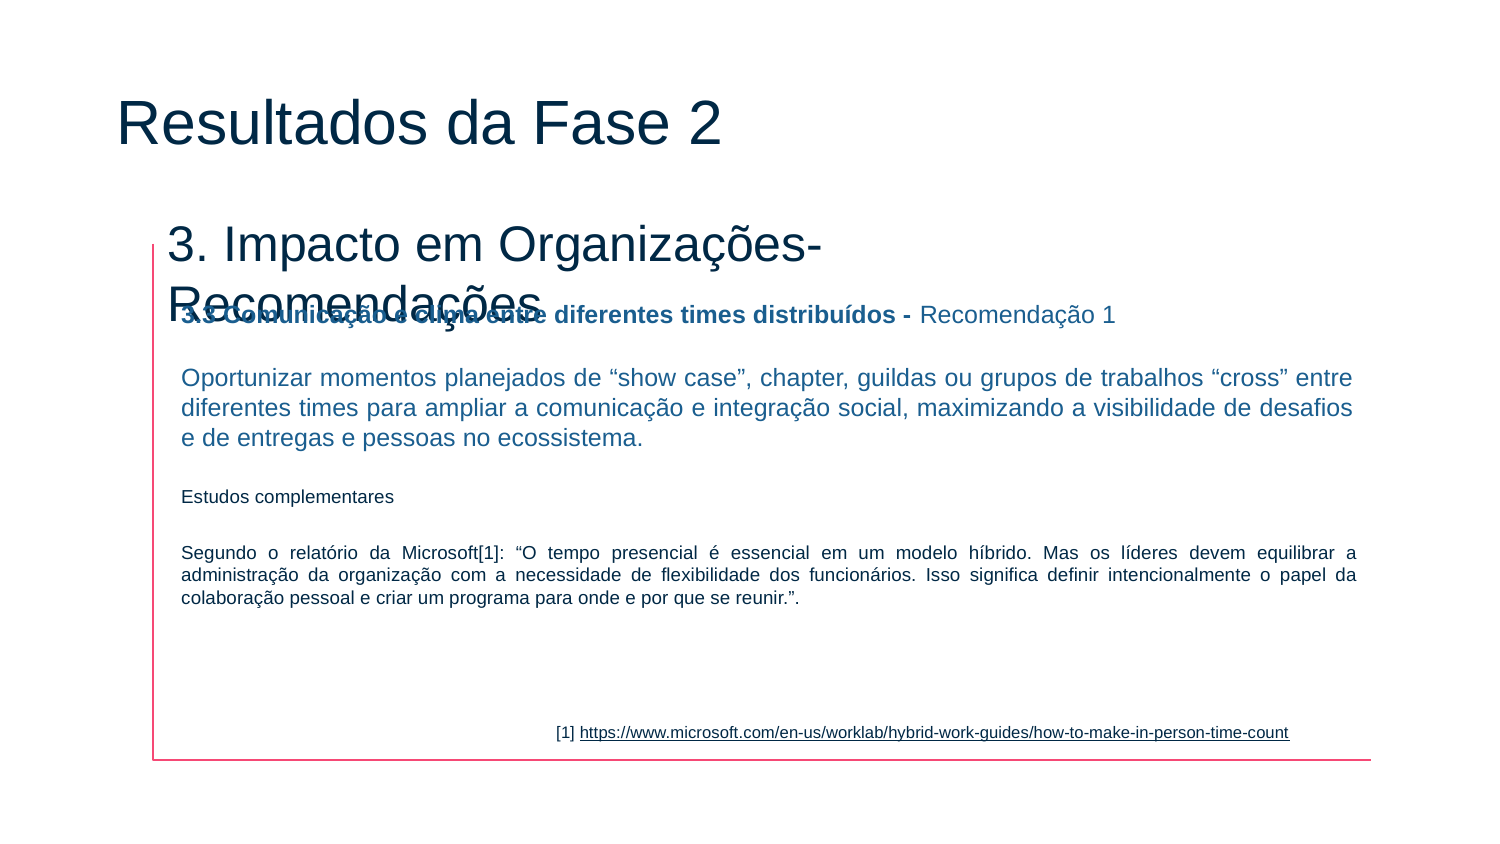

Resultados da Fase 2
3. Impacto em Organizações- Recomendações
3.3 Comunicação e clima entre diferentes times distribuídos - Recomendação 1
Oportunizar momentos planejados de “show case”, chapter, guildas ou grupos de trabalhos “cross” entre diferentes times para ampliar a comunicação e integração social, maximizando a visibilidade de desafios e de entregas e pessoas no ecossistema.
Estudos complementares
Segundo o relatório da Microsoft[1]: “O tempo presencial é essencial em um modelo híbrido. Mas os líderes devem equilibrar a administração da organização com a necessidade de flexibilidade dos funcionários. Isso significa definir intencionalmente o papel da colaboração pessoal e criar um programa para onde e por que se reunir.”.
[1] https://www.microsoft.com/en-us/worklab/hybrid-work-guides/how-to-make-in-person-time-count